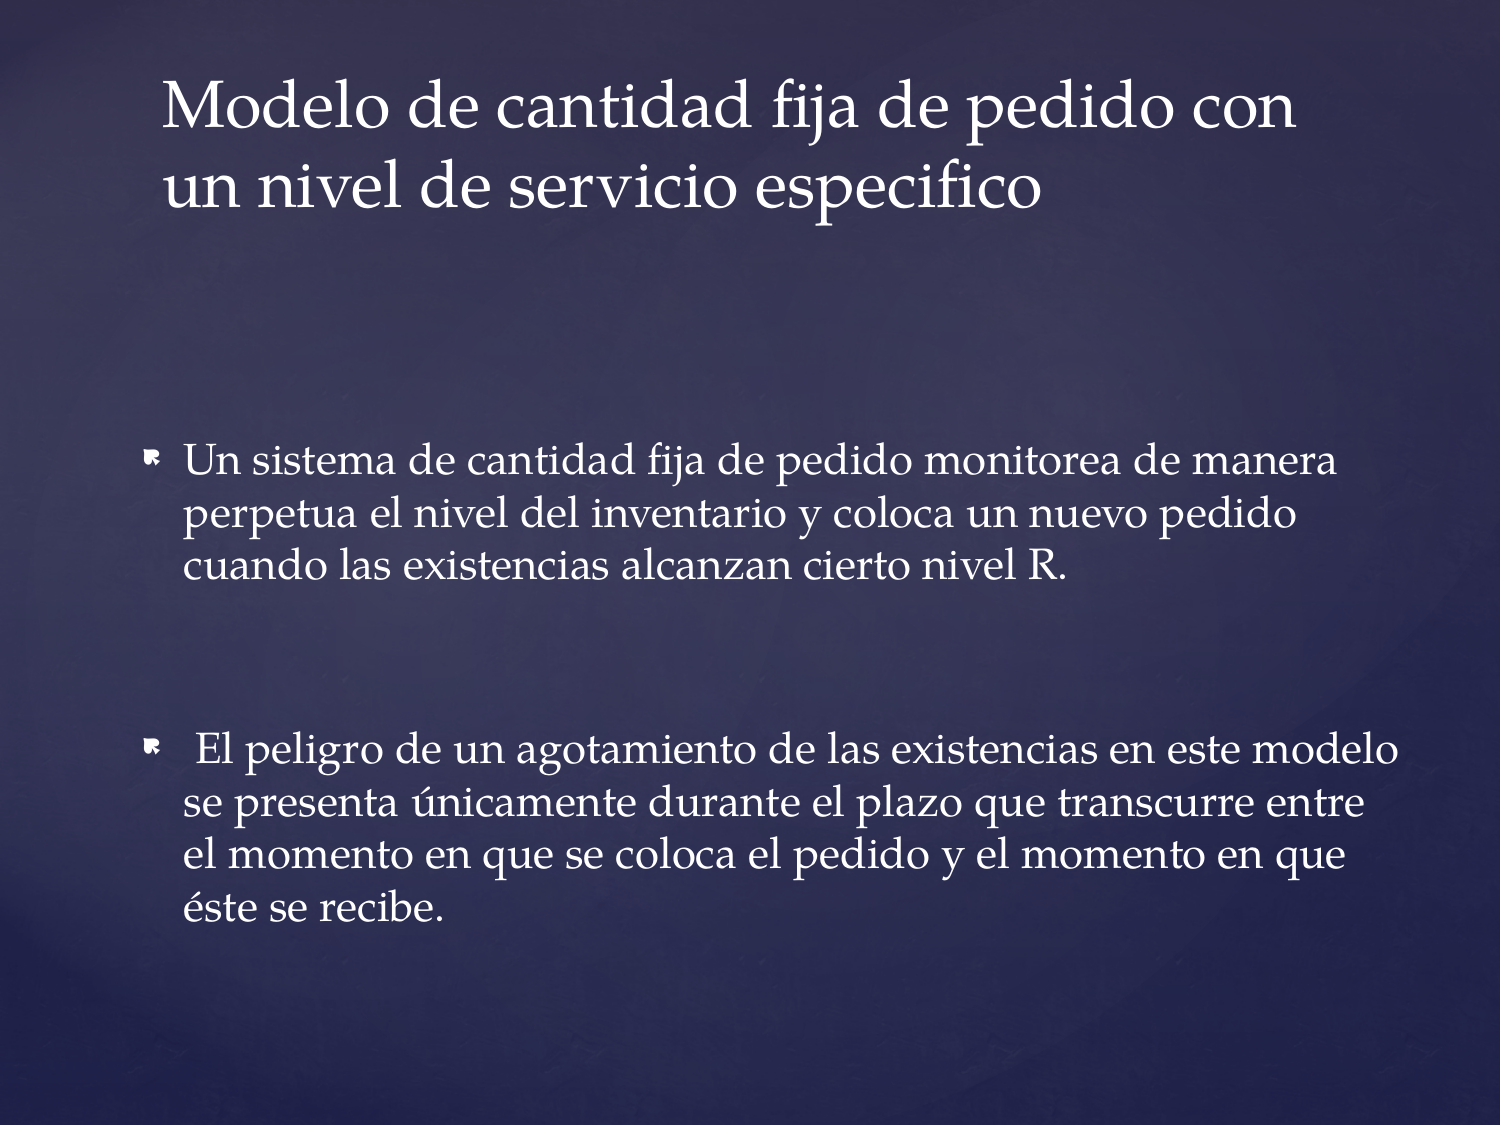

# Modelo de cantidad fija de pedido con 	un nivel de servicio especifico
Un sistema de cantidad fija de pedido monitorea de manera perpetua el nivel del inventario y coloca un nuevo pedido cuando las existencias alcanzan cierto nivel R.

 El peligro de un agotamiento de las existencias en este modelo se presenta únicamente durante el plazo que transcurre entre el momento en que se coloca el pedido y el momento en que éste se recibe.